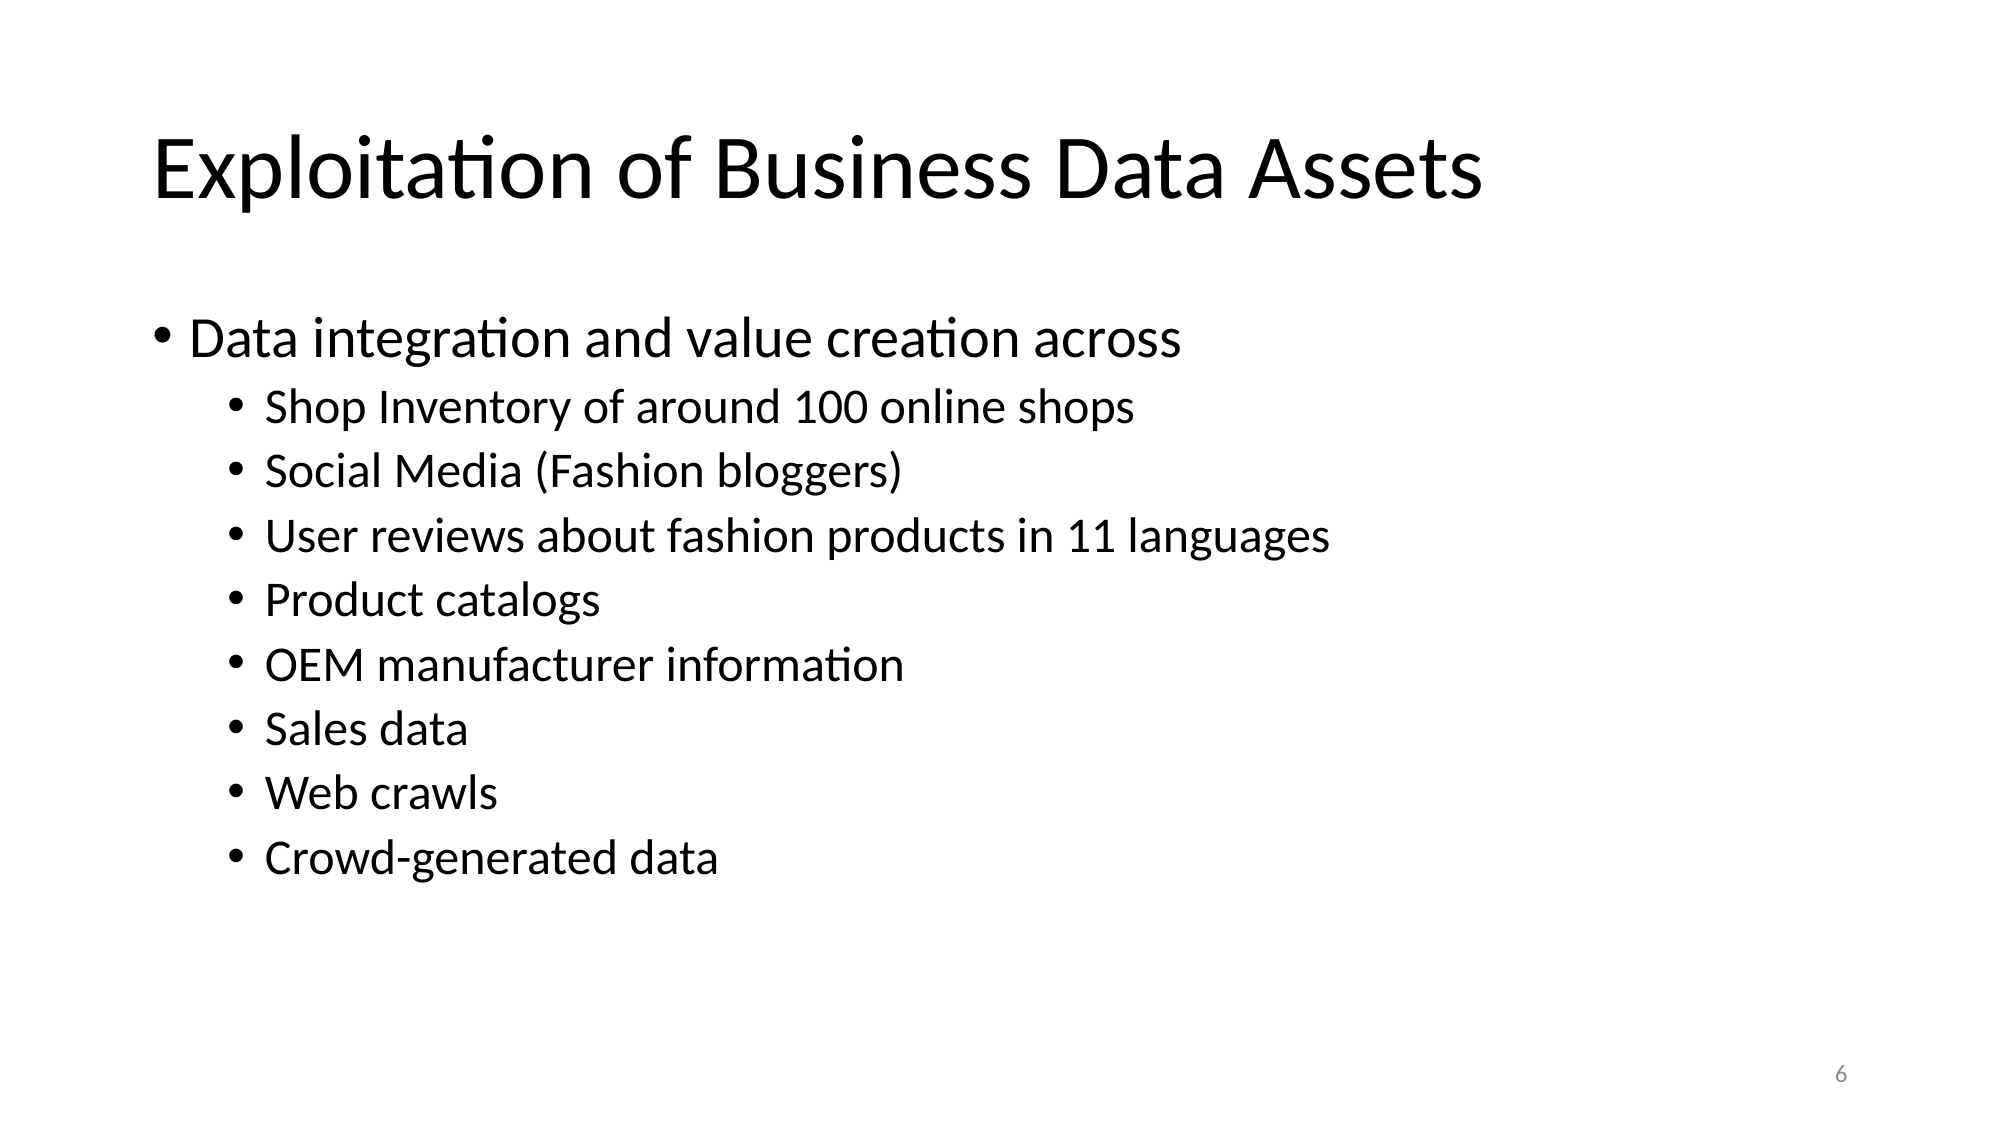

# Exploitation of Business Data Assets
Data integration and value creation across
Shop Inventory of around 100 online shops
Social Media (Fashion bloggers)
User reviews about fashion products in 11 languages
Product catalogs
OEM manufacturer information
Sales data
Web crawls
Crowd-generated data
6